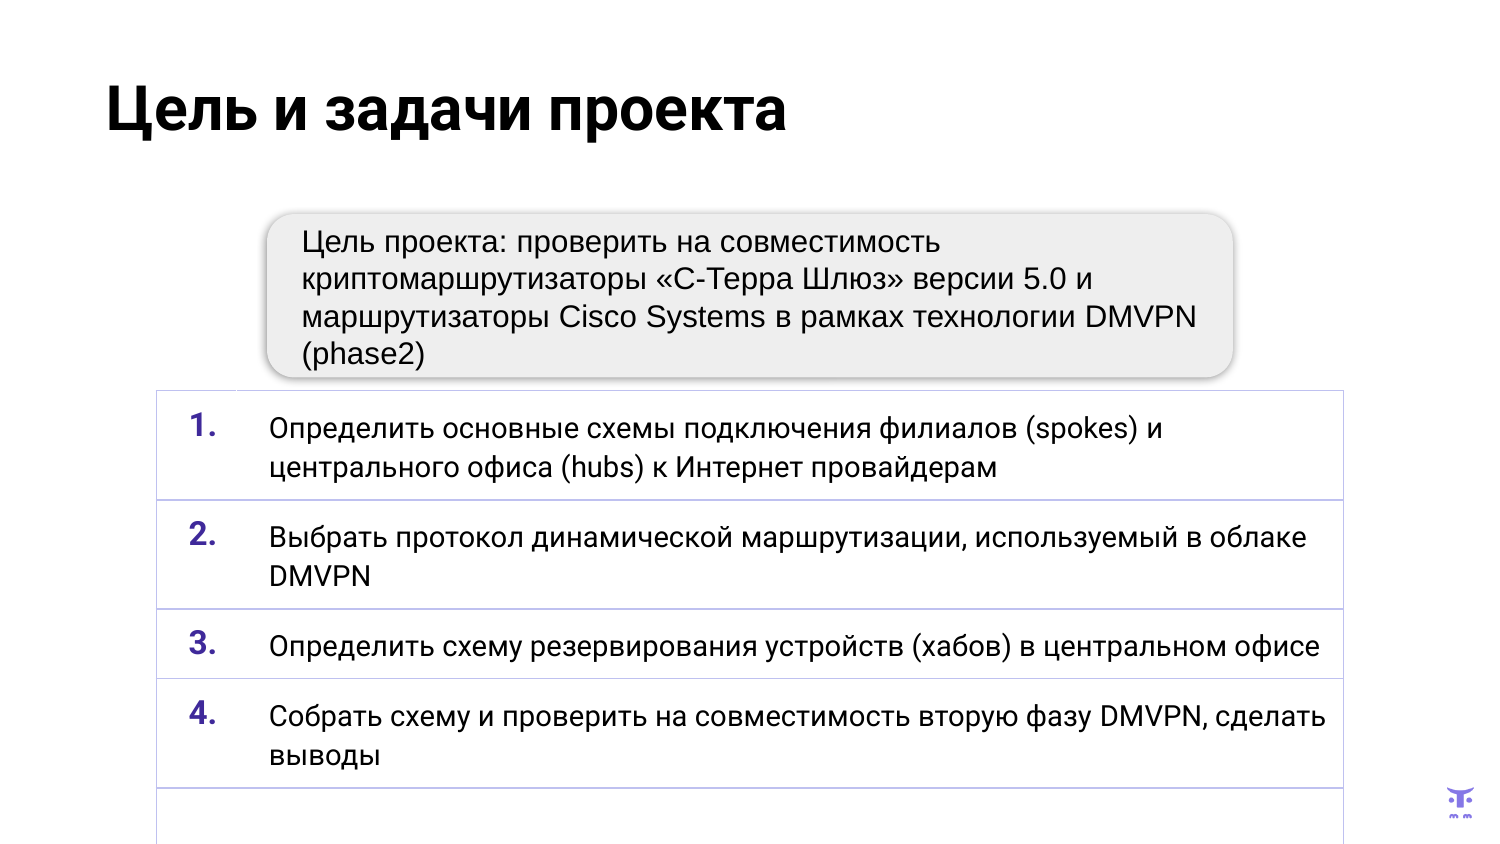

Цель и задачи проекта
Цель проекта: проверить на совместимость криптомаршрутизаторы «С-Терра Шлюз» версии 5.0 и маршрутизаторы Cisco Systems в рамках технологии DMVPN (phase2)
| 1. | Определить основные схемы подключения филиалов (spokes) и центрального офиса (hubs) к Интернет провайдерам |
| --- | --- |
| 2. | Выбрать протокол динамической маршрутизации, используемый в облаке DMVPN |
| 3. | Определить схему резервирования устройств (хабов) в центральном офисе |
| 4. | Собрать схему и проверить на совместимость вторую фазу DMVPN, сделать выводы |
|  |  |